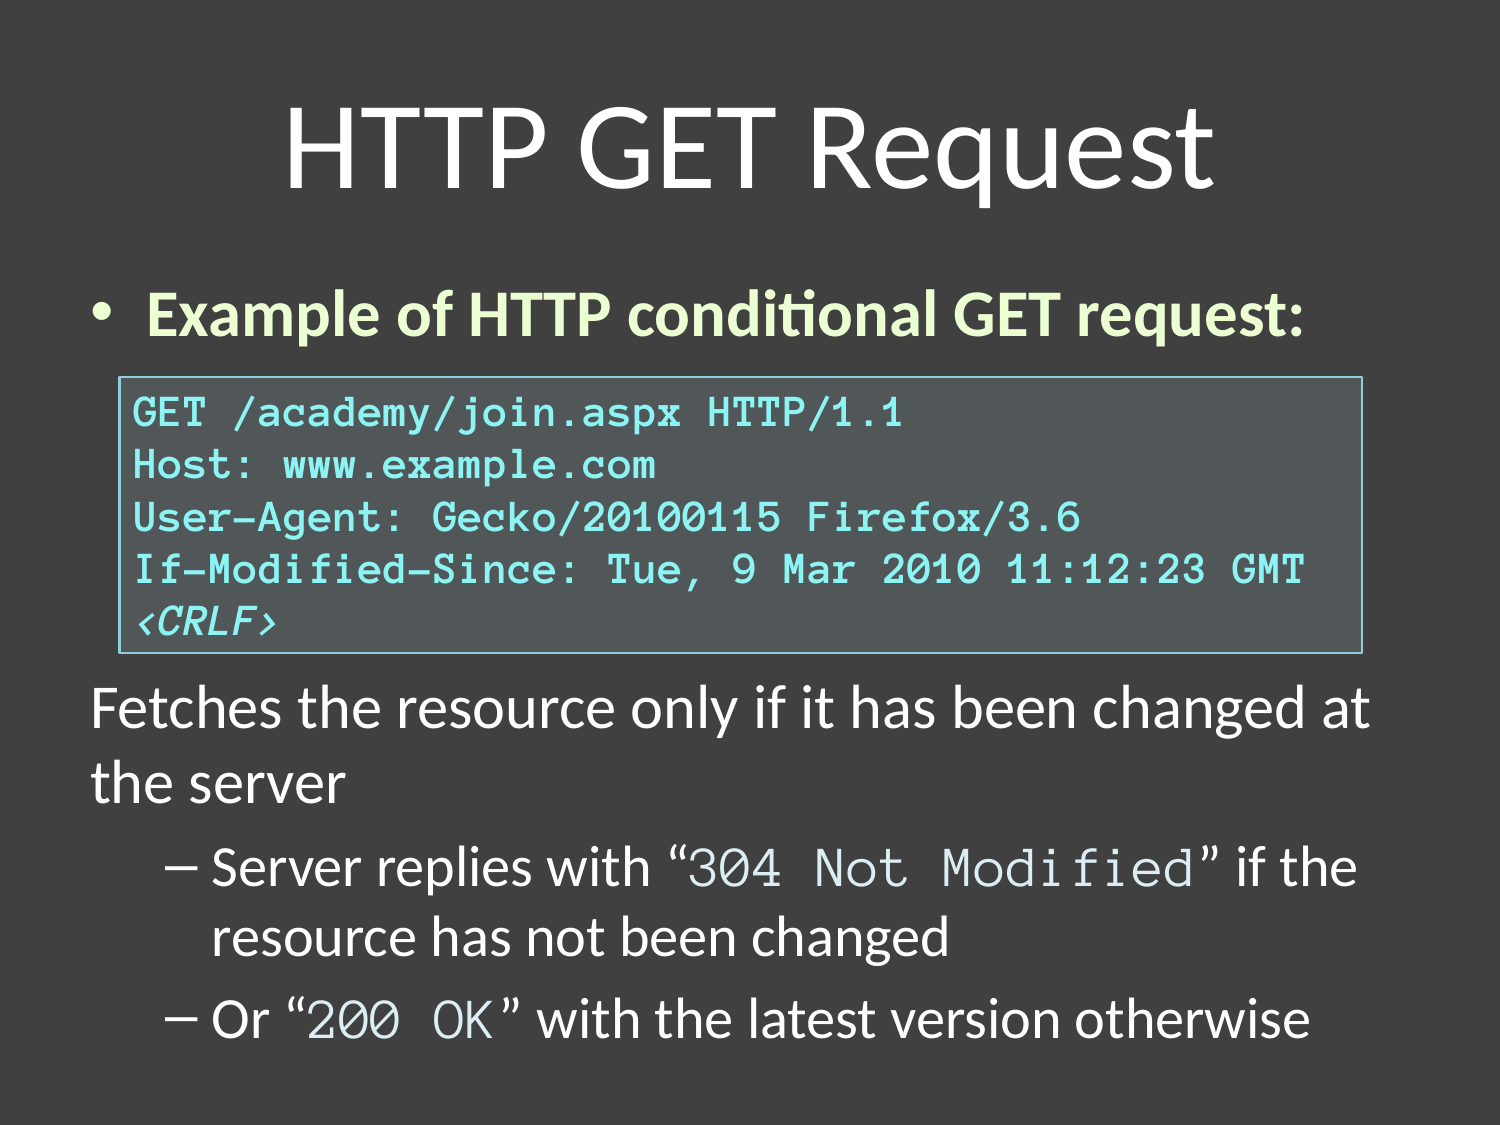

# HTTP GET Request
Example of HTTP conditional GET request:
Fetches the resource only if it has been changed at the server
Server replies with “304 Not Modified” if the resource has not been changed
Or “200 OK” with the latest version otherwise

GET /academy/join.aspx HTTP/1.1
Host: www.example.com
User-Agent: Gecko/20100115 Firefox/3.6
If-Modified-Since: Tue, 9 Mar 2010 11:12:23 GMT
<CRLF>